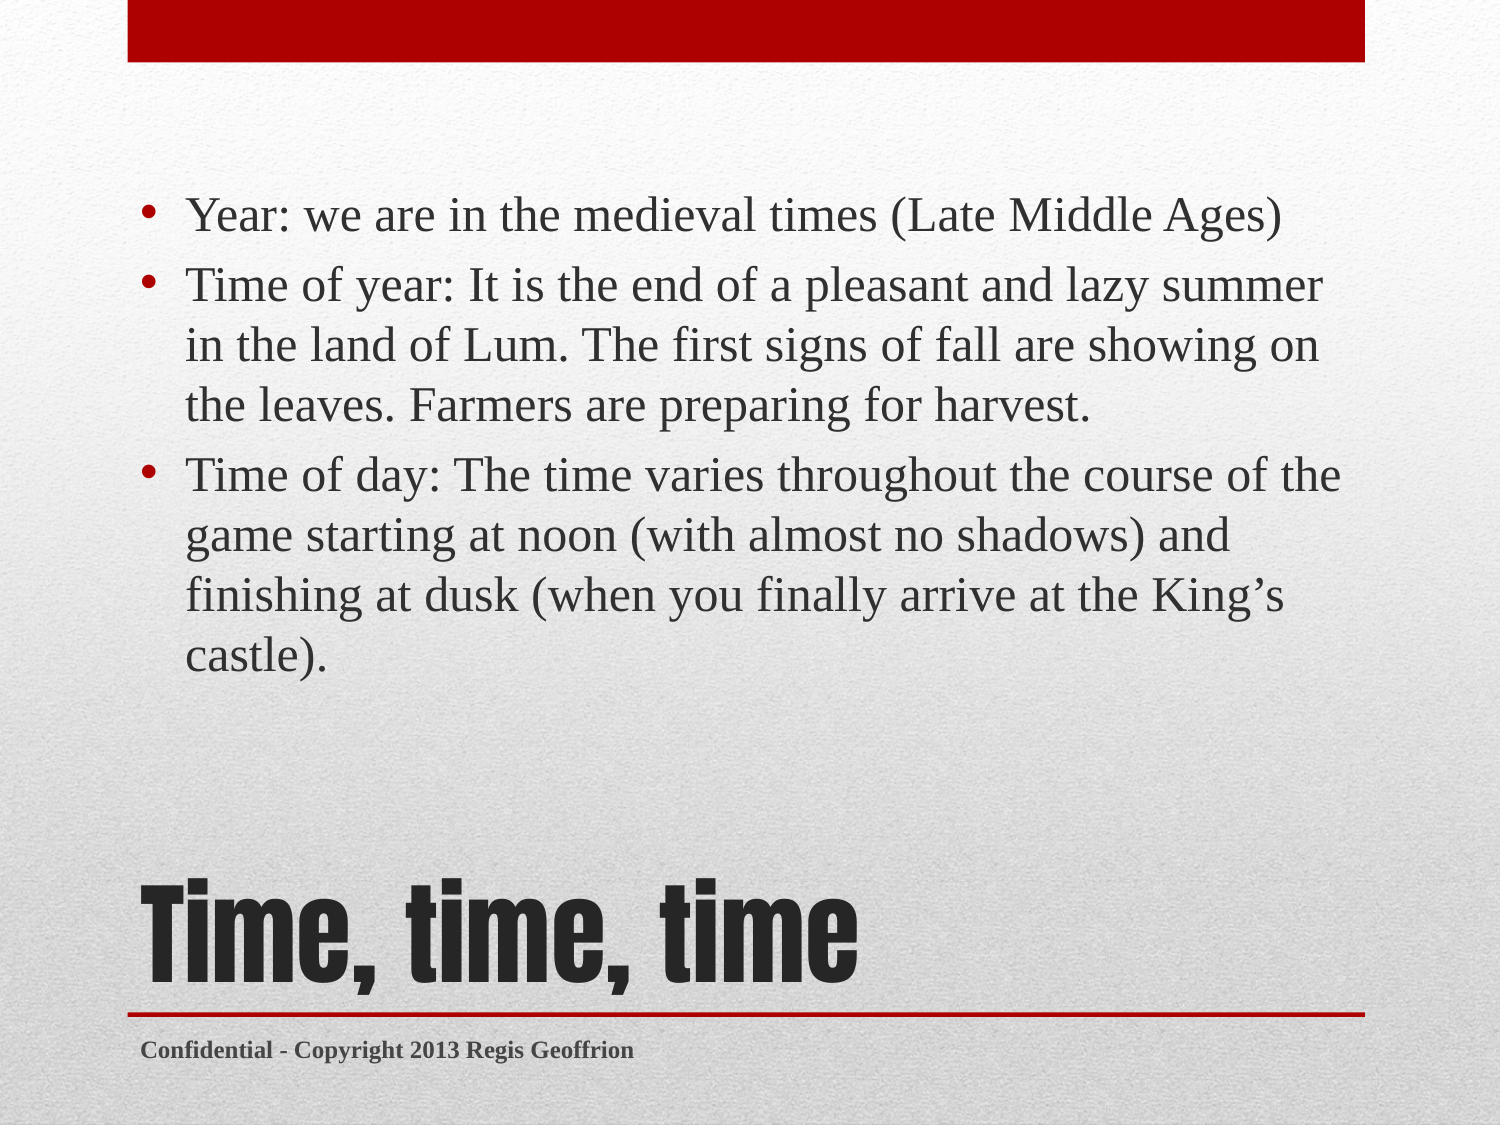

Year: we are in the medieval times (Late Middle Ages)
Time of year: It is the end of a pleasant and lazy summer in the land of Lum. The first signs of fall are showing on the leaves. Farmers are preparing for harvest.
Time of day: The time varies throughout the course of the game starting at noon (with almost no shadows) and finishing at dusk (when you finally arrive at the King’s castle).
# Time, time, time
Confidential - Copyright 2013 Regis Geoffrion